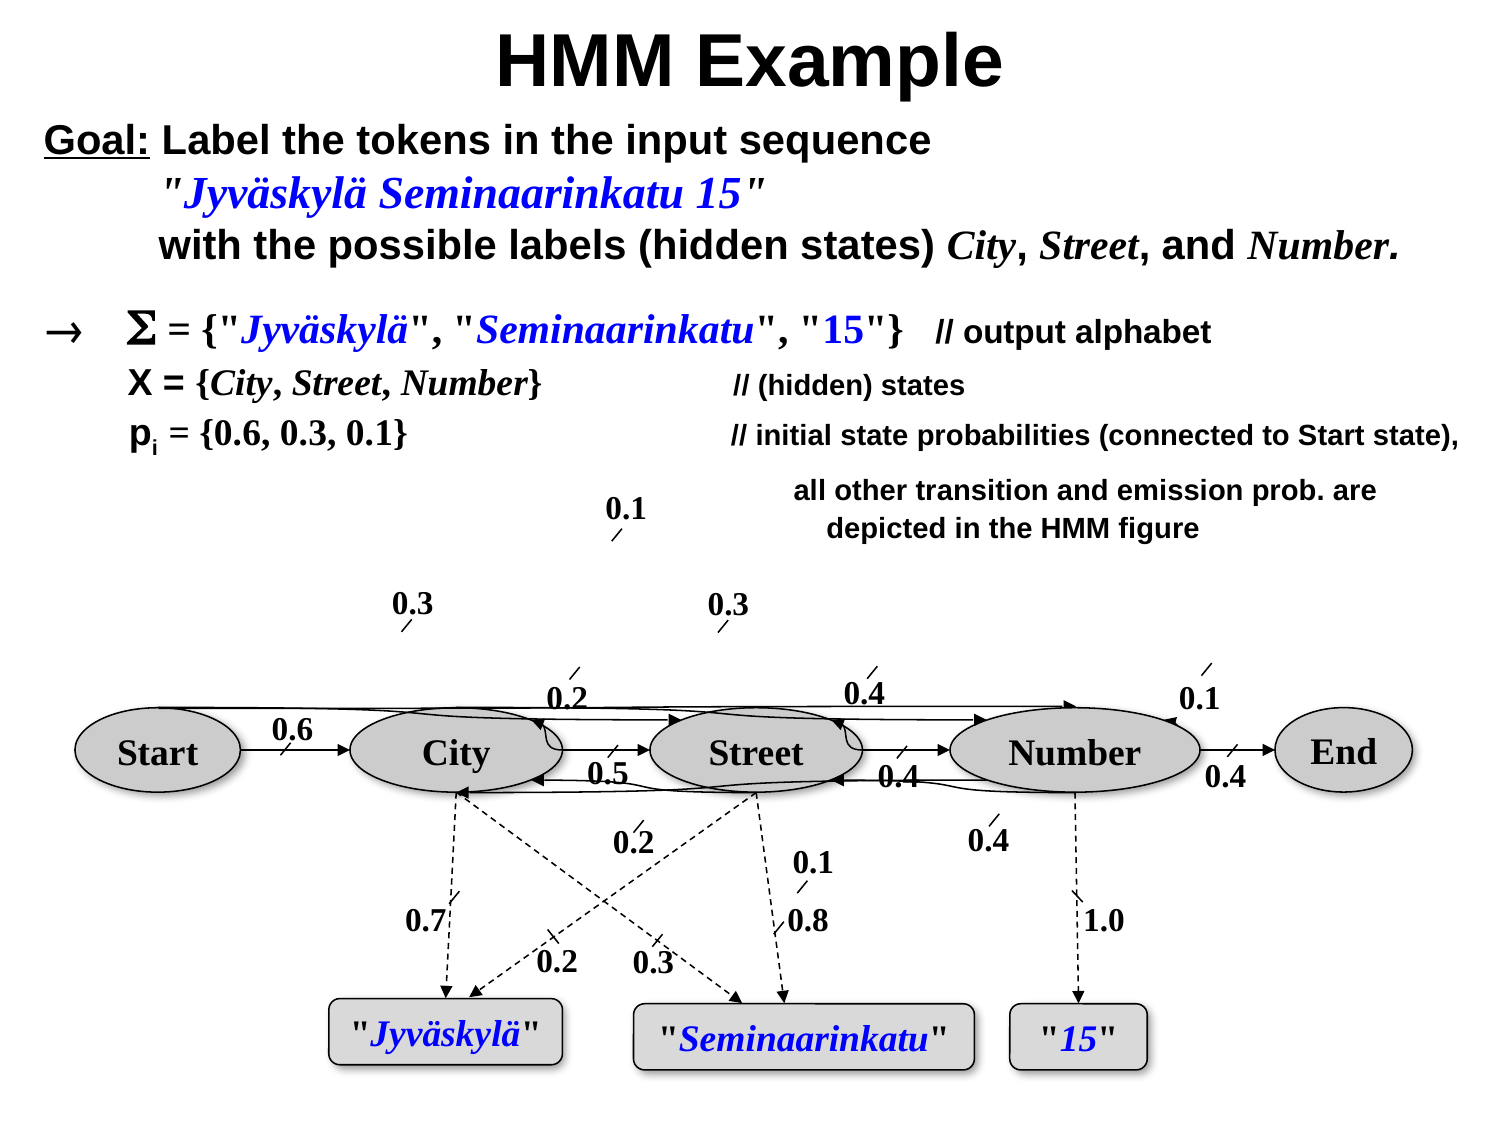

# HMM Example
Goal: Label the tokens in the input sequence
          "Jyväskylä Seminaarinkatu 15"
          with the possible labels (hidden states) City, Street, and Number.

→    Σ = {"Jyväskylä", "Seminaarinkatu", "15"}   // output alphabet
        X = {City, Street, Number}                     // (hidden) states
         pi = {0.6, 0.3, 0.1}                                  // initial state probabilities (connected to Start state),    					all other transition and emission prob. are
					    depicted in the HMM figure
0.1
0.3
0.3
0.4
0.2
0.1
0.6
End
Start
Street
Number
City
"Jyväskylä"
"Seminaarinkatu"
"15"
0.5
0.4
0.4
0.4
0.2
0.1
1.0
0.7
0.8
0.2
0.3